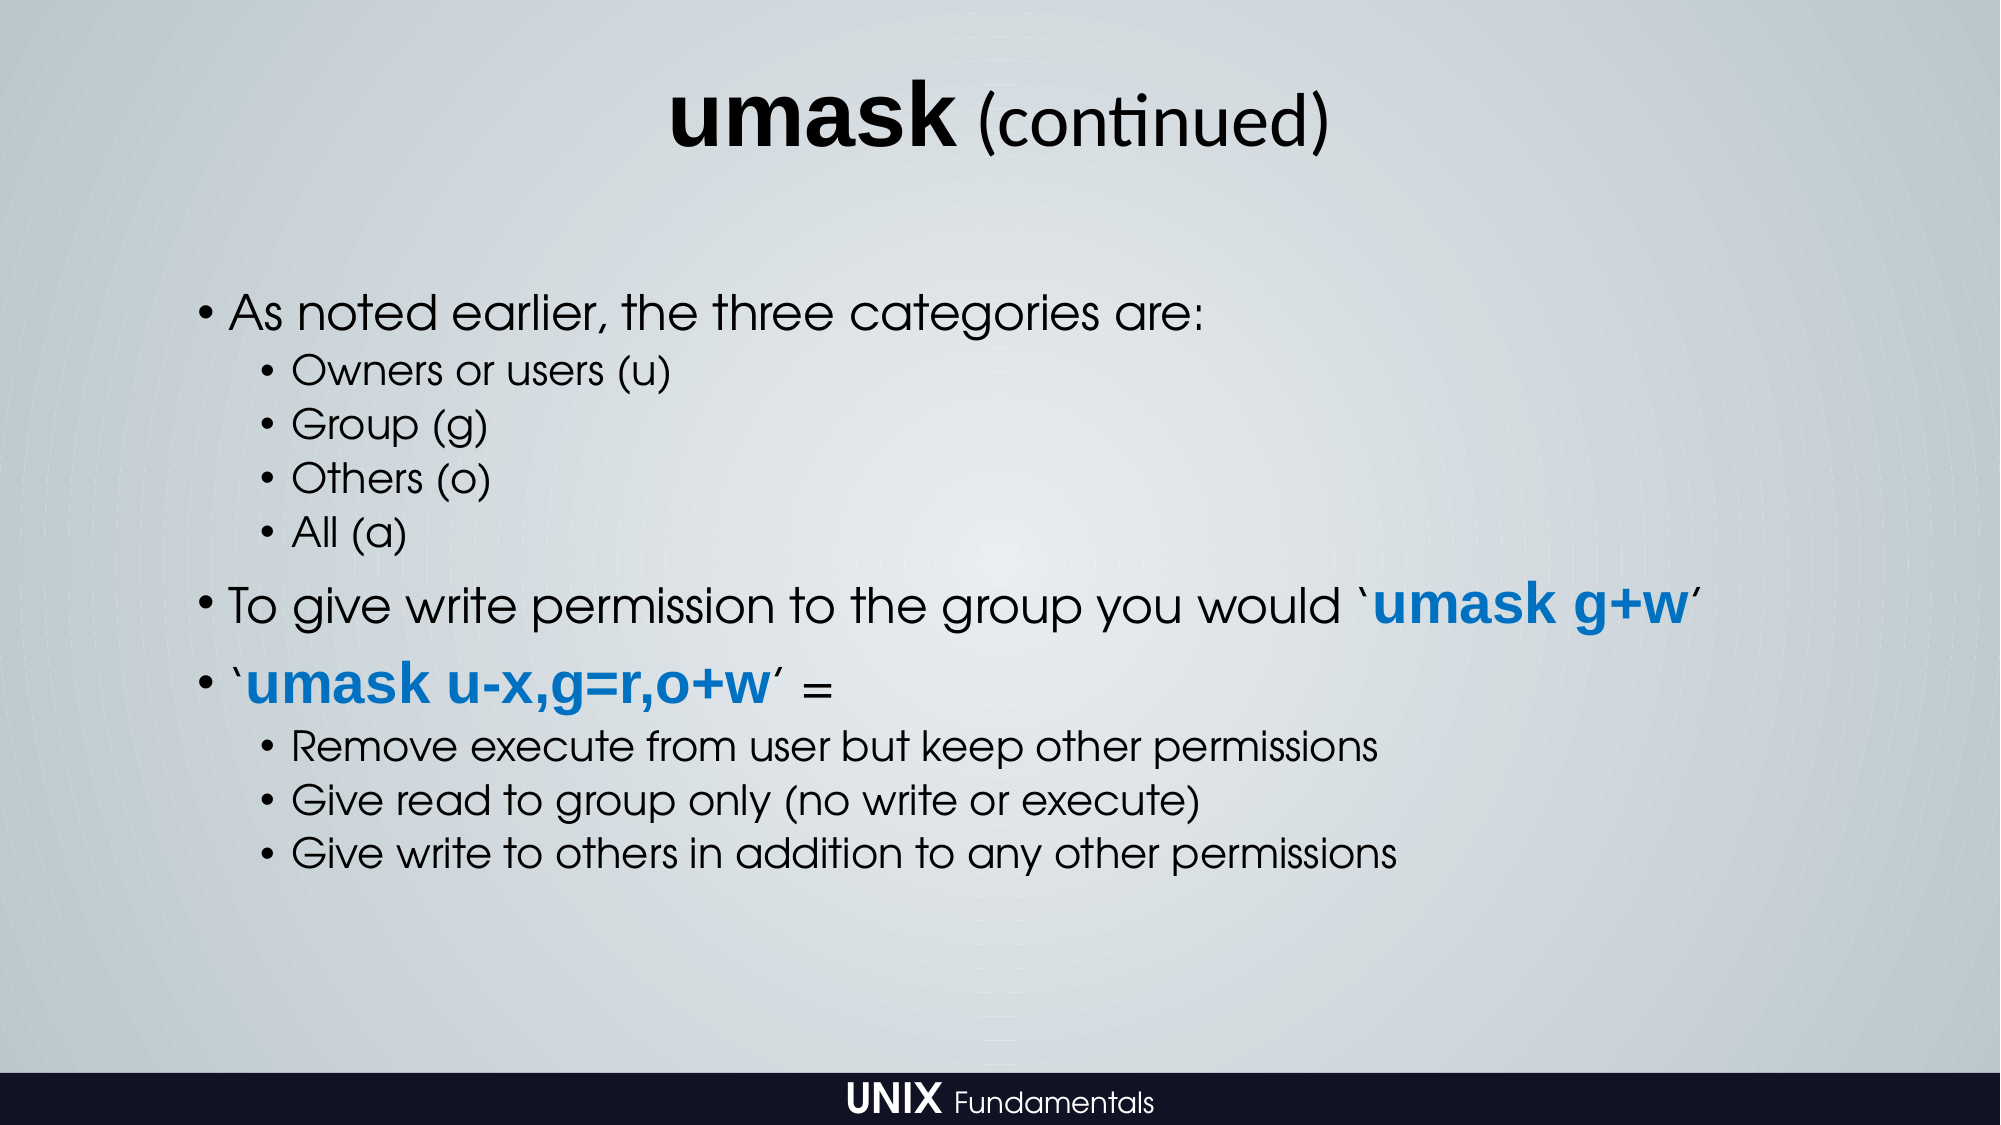

# umask (continued)
As noted earlier, the three categories are:
Owners or users (u)
Group (g)
Others (o)
All (a)
To give write permission to the group you would ‘umask g+w’
‘umask u-x,g=r,o+w’ =
Remove execute from user but keep other permissions
Give read to group only (no write or execute)
Give write to others in addition to any other permissions